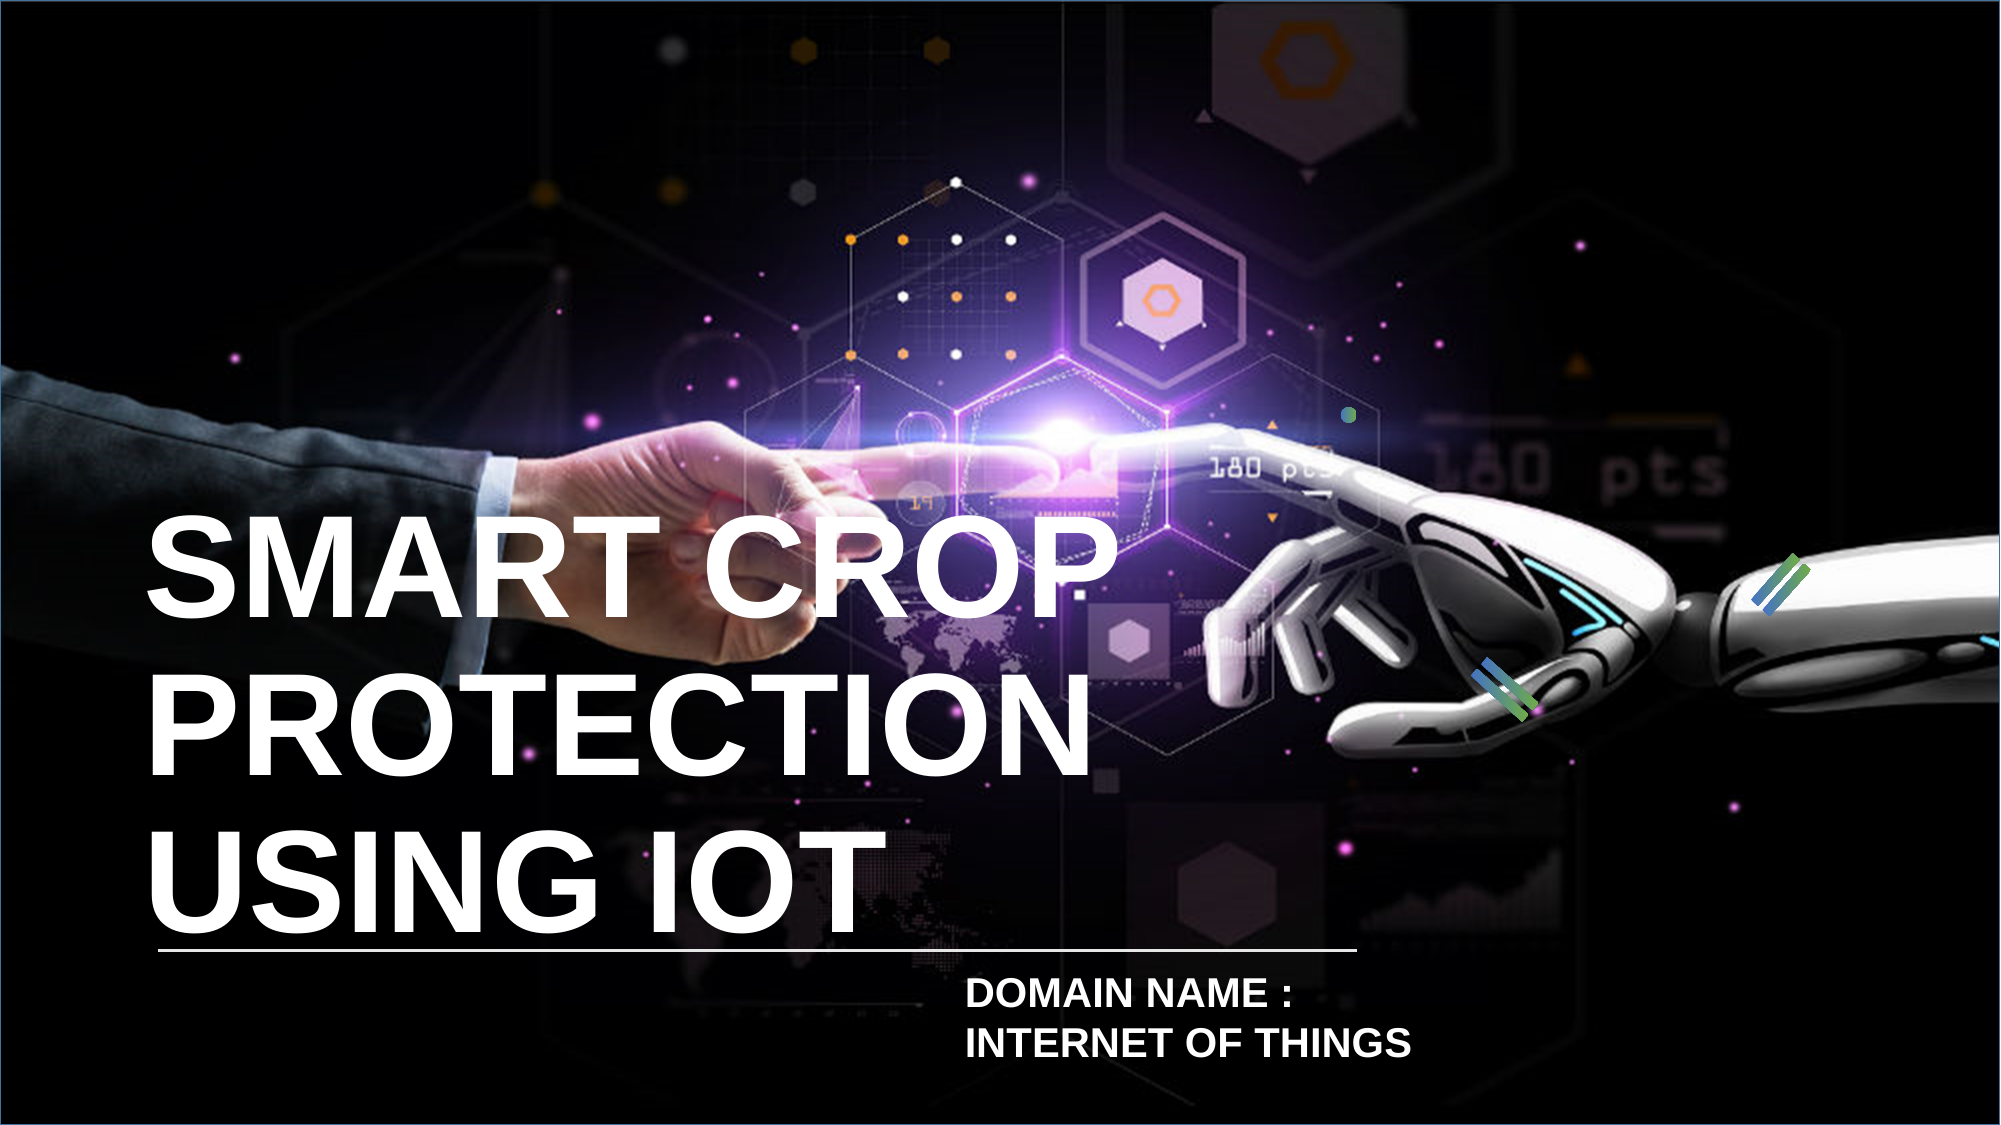

# SMART CROP PROTECTION USING IOT

DOMAIN NAME :
INTERNET OF THINGS